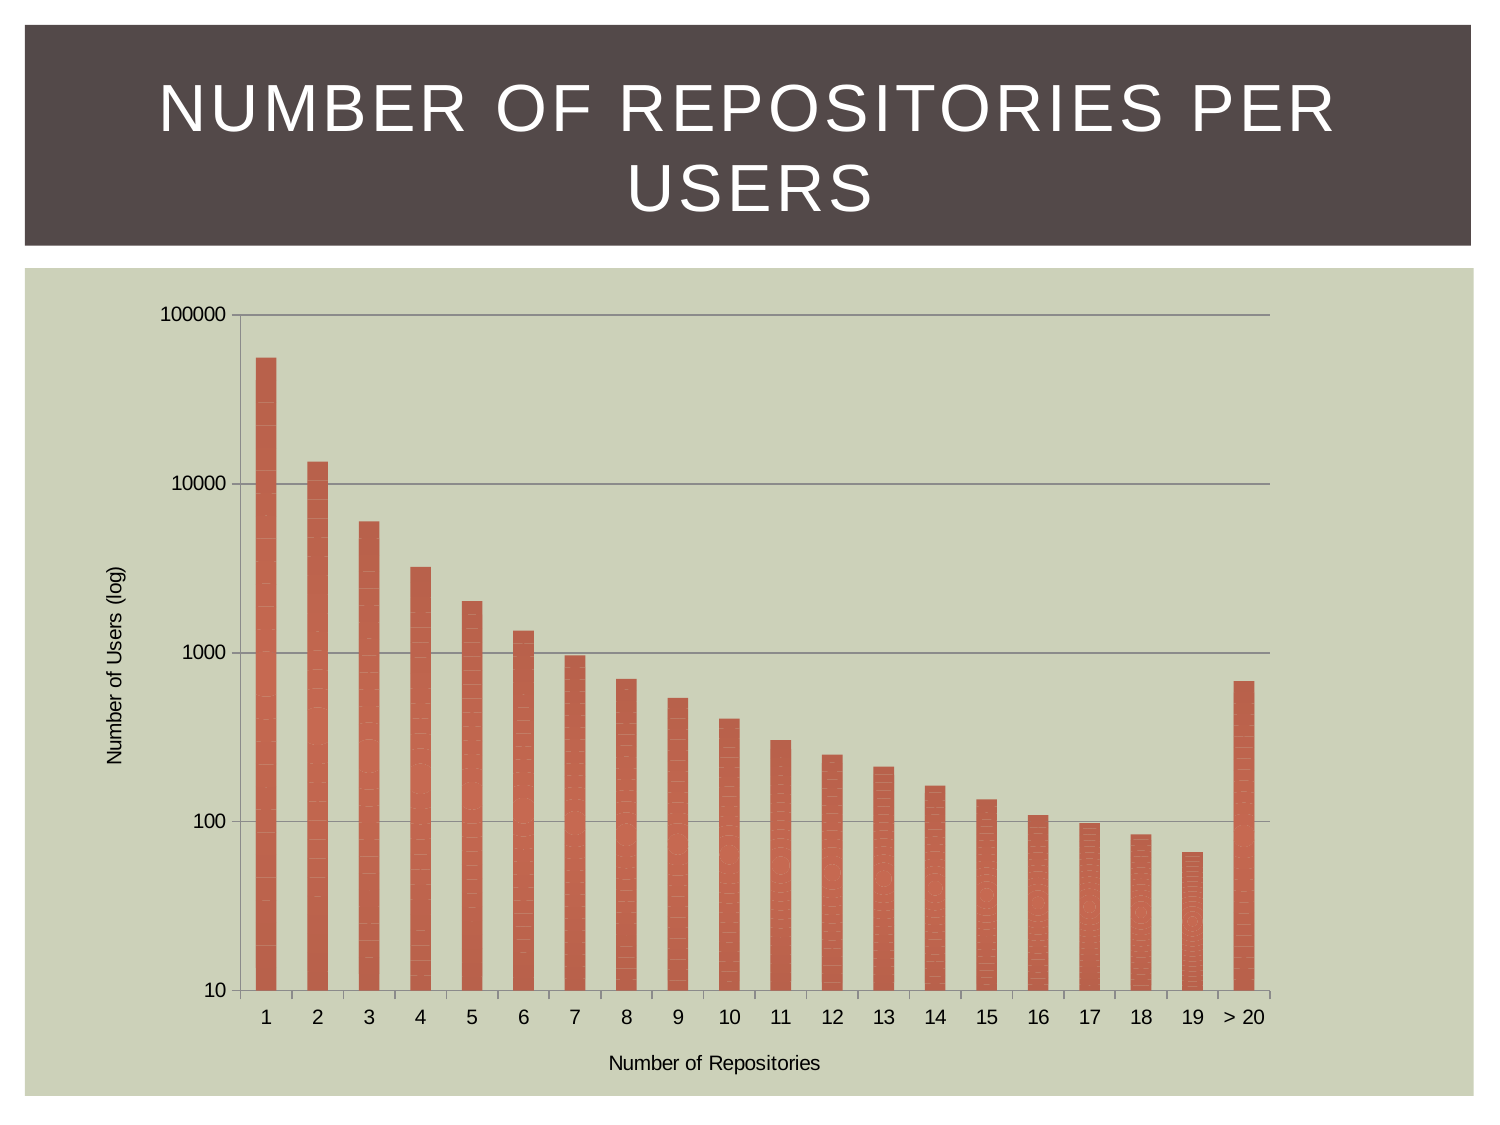

# Number of repositories per users

### Chart

| Category | # Users |
|---|---|
| 1 | 55841.0 |
| 2 | 13504.0 |
| 3 | 5977.0 |
| 4 | 3219.0 |
| 5 | 2024.0 |
| 6 | 1351.0 |
| 7 | 963.0 |
| 8 | 700.0 |
| 9 | 540.0 |
| 10 | 406.0 |
| 11 | 303.0 |
| 12 | 249.0 |
| 13 | 211.0 |
| 14 | 163.0 |
| 15 | 135.0 |
| 16 | 109.0 |
| 17 | 98.0 |
| 18 | 84.0 |
| 19 | 66.0 |
| > 20 | 678.0 |